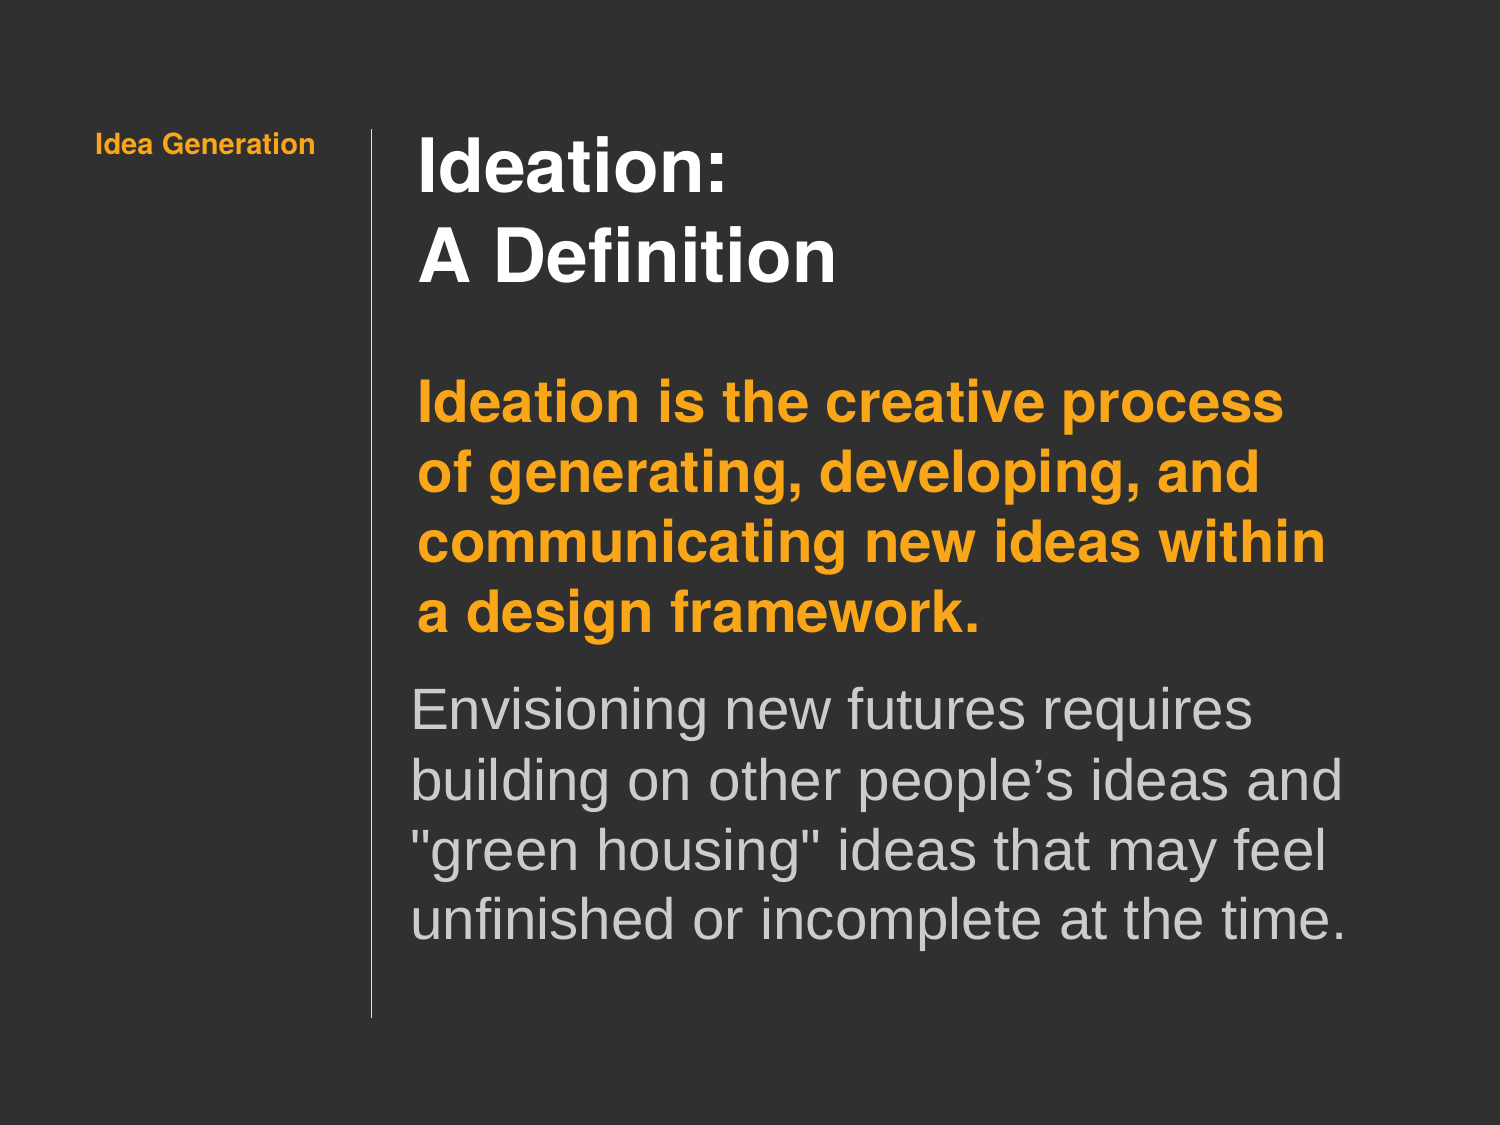

# Ideation: A Definition

Ideation is the creative process
of generating, developing, and communicating new ideas within
a design framework.
Idea Generation

Envisioning new futures requires building on other people’s ideas and "green housing" ideas that may feel unfinished or incomplete at the time.